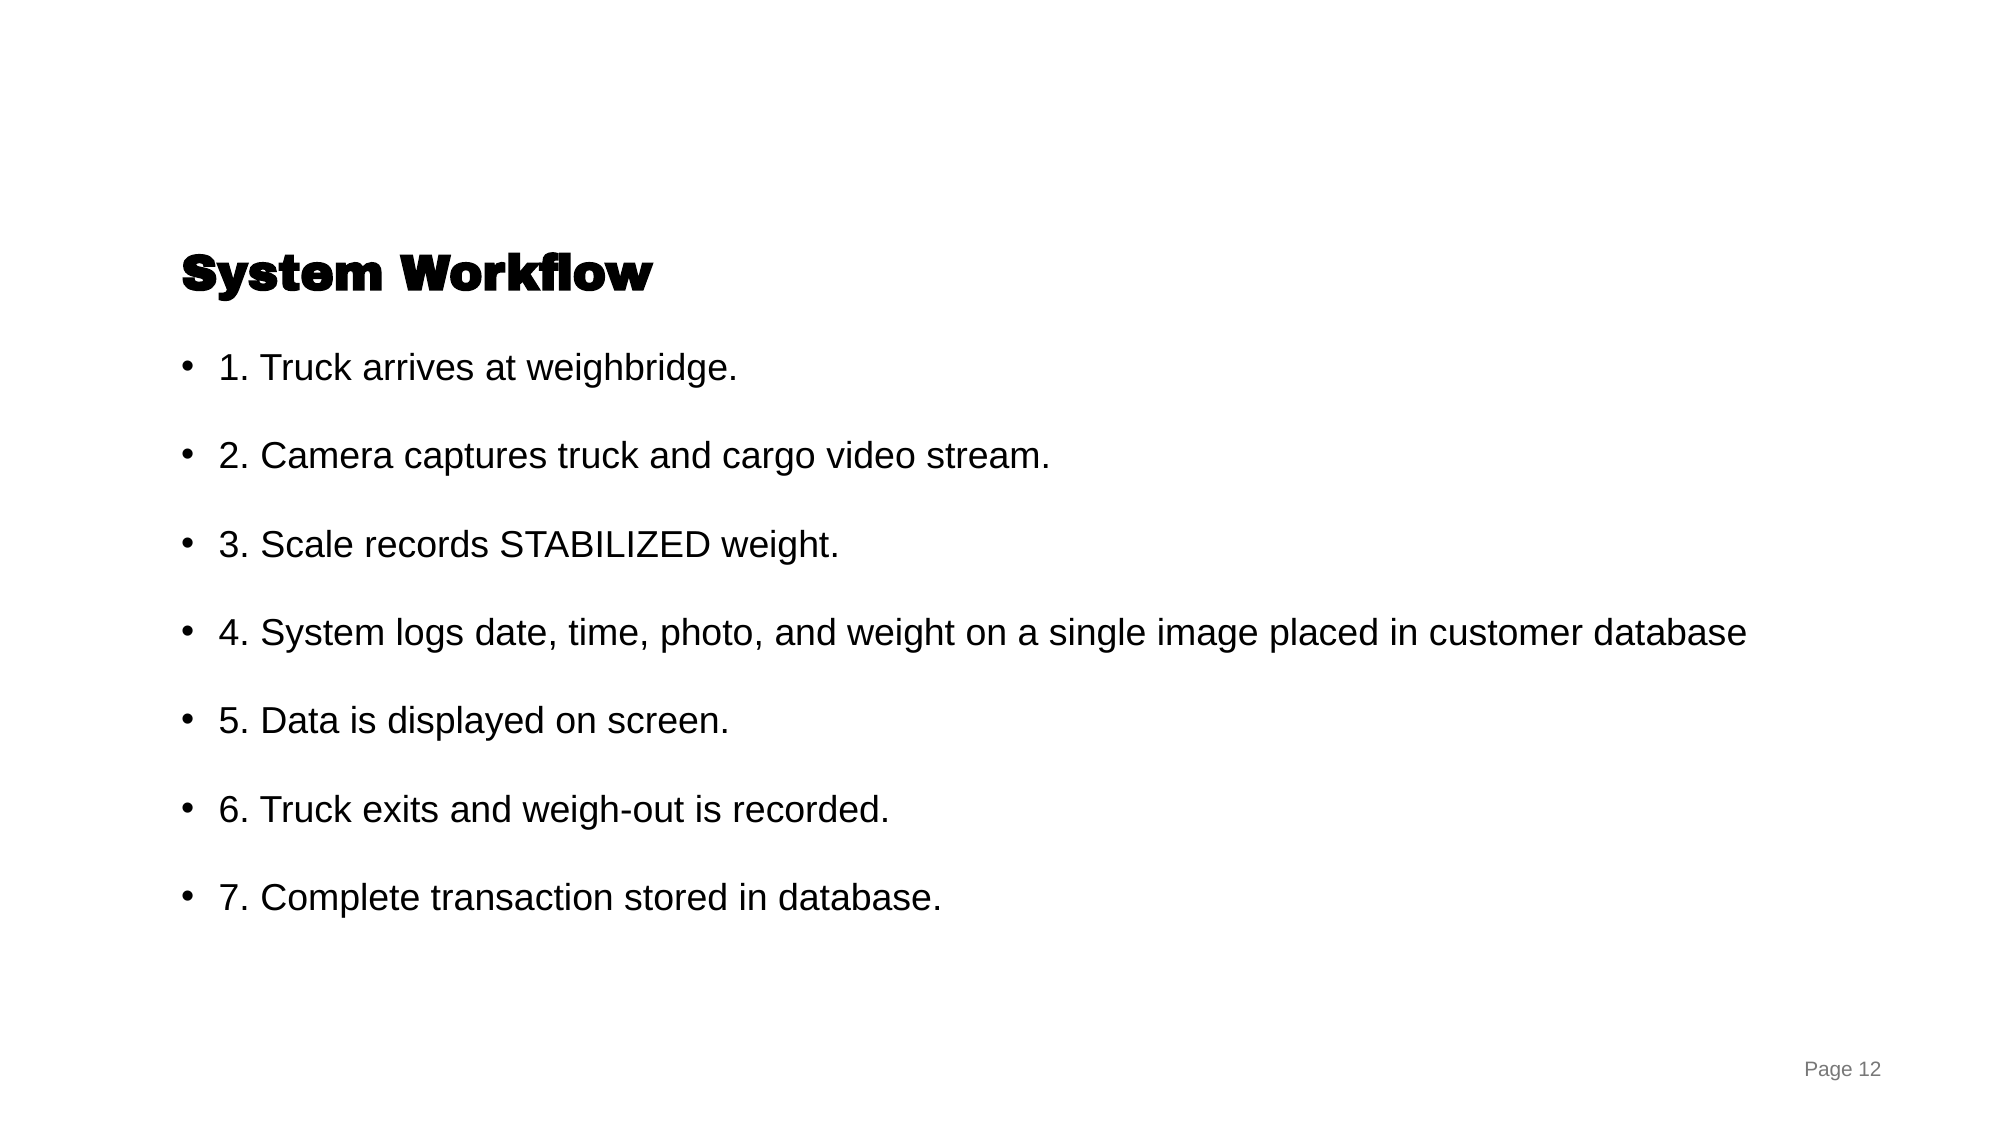

# System Workflow
1. Truck arrives at weighbridge.
2. Camera captures truck and cargo video stream.
3. Scale records STABILIZED weight.
4. System logs date, time, photo, and weight on a single image placed in customer database
5. Data is displayed on screen.
6. Truck exits and weigh-out is recorded.
7. Complete transaction stored in database.